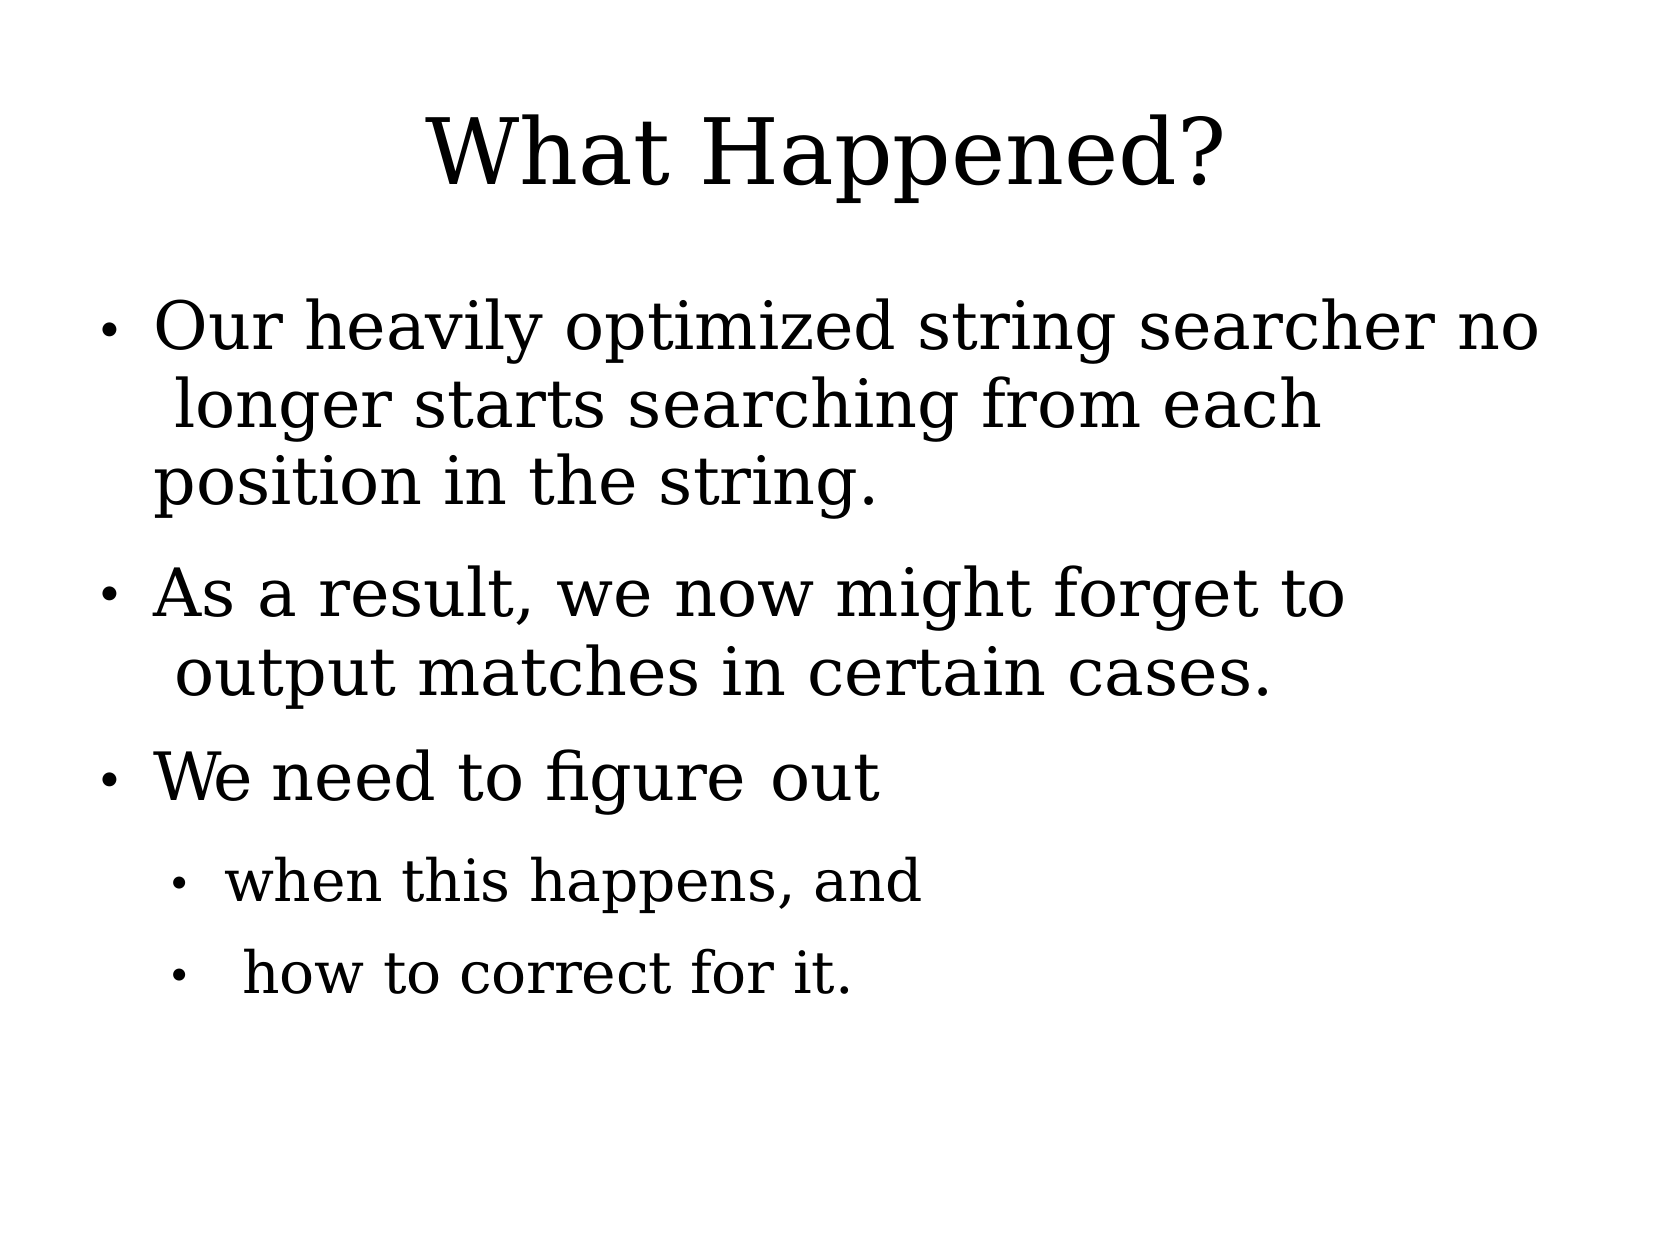

# What Happened?
Our heavily optimized string searcher no  longer starts searching from each  position in the string.
As a result, we now might forget to  output matches in certain cases.
We need to figure out
●
●
●
when this happens, and  how to correct for it.
●
●